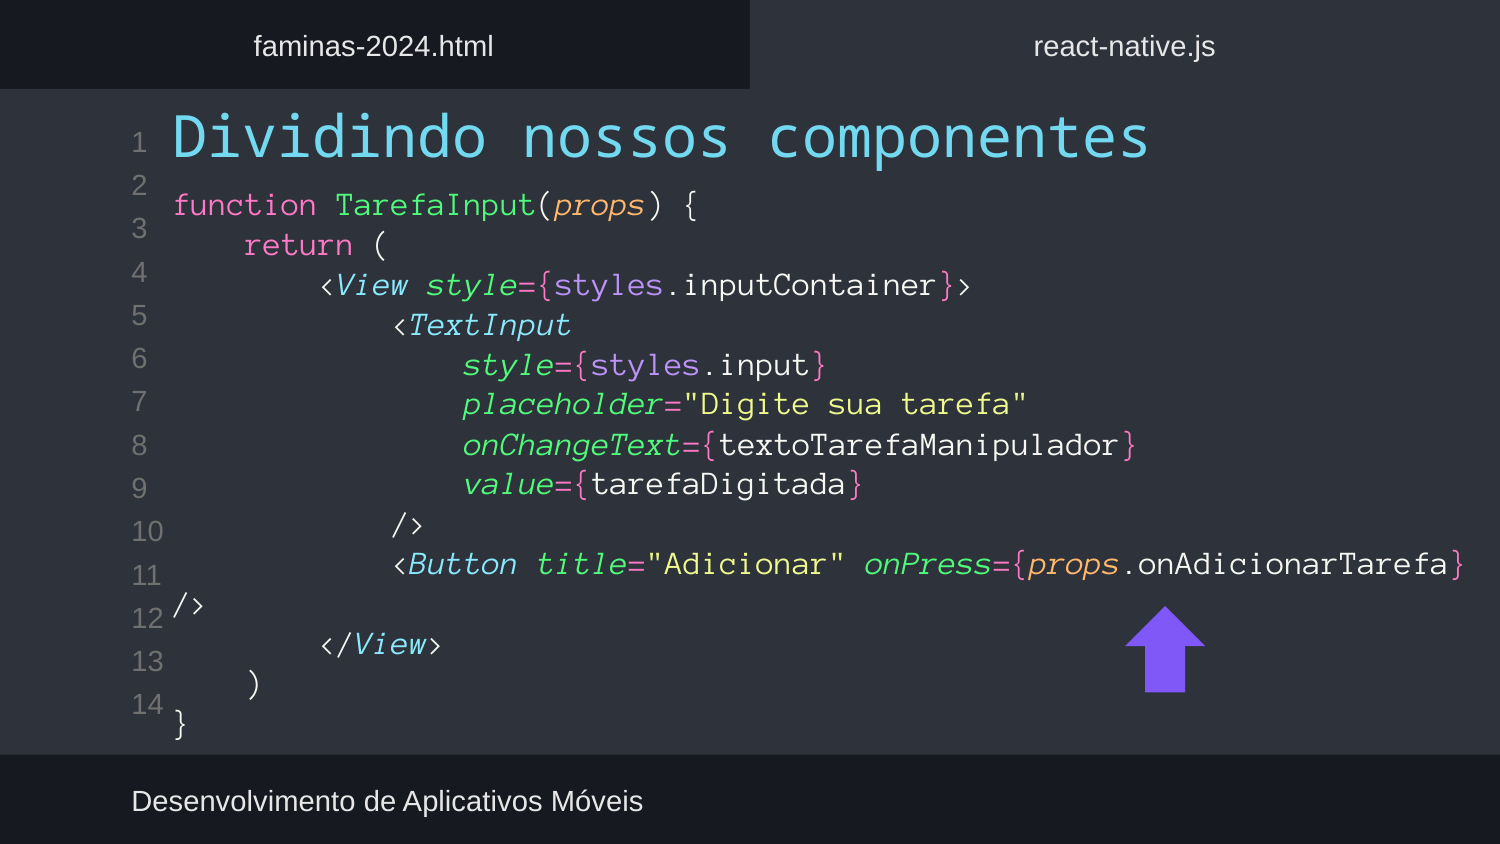

faminas-2024.html
react-native.js
Dividindo nossos componentes
function TarefaInput(props) {
    return (
        <View style={styles.inputContainer}>
            <TextInput
                style={styles.input}
                placeholder="Digite sua tarefa"
                onChangeText={textoTarefaManipulador}
                value={tarefaDigitada}
            />
            <Button title="Adicionar" onPress={props.onAdicionarTarefa} />
        </View>
    )
}

Desenvolvimento de Aplicativos Móveis